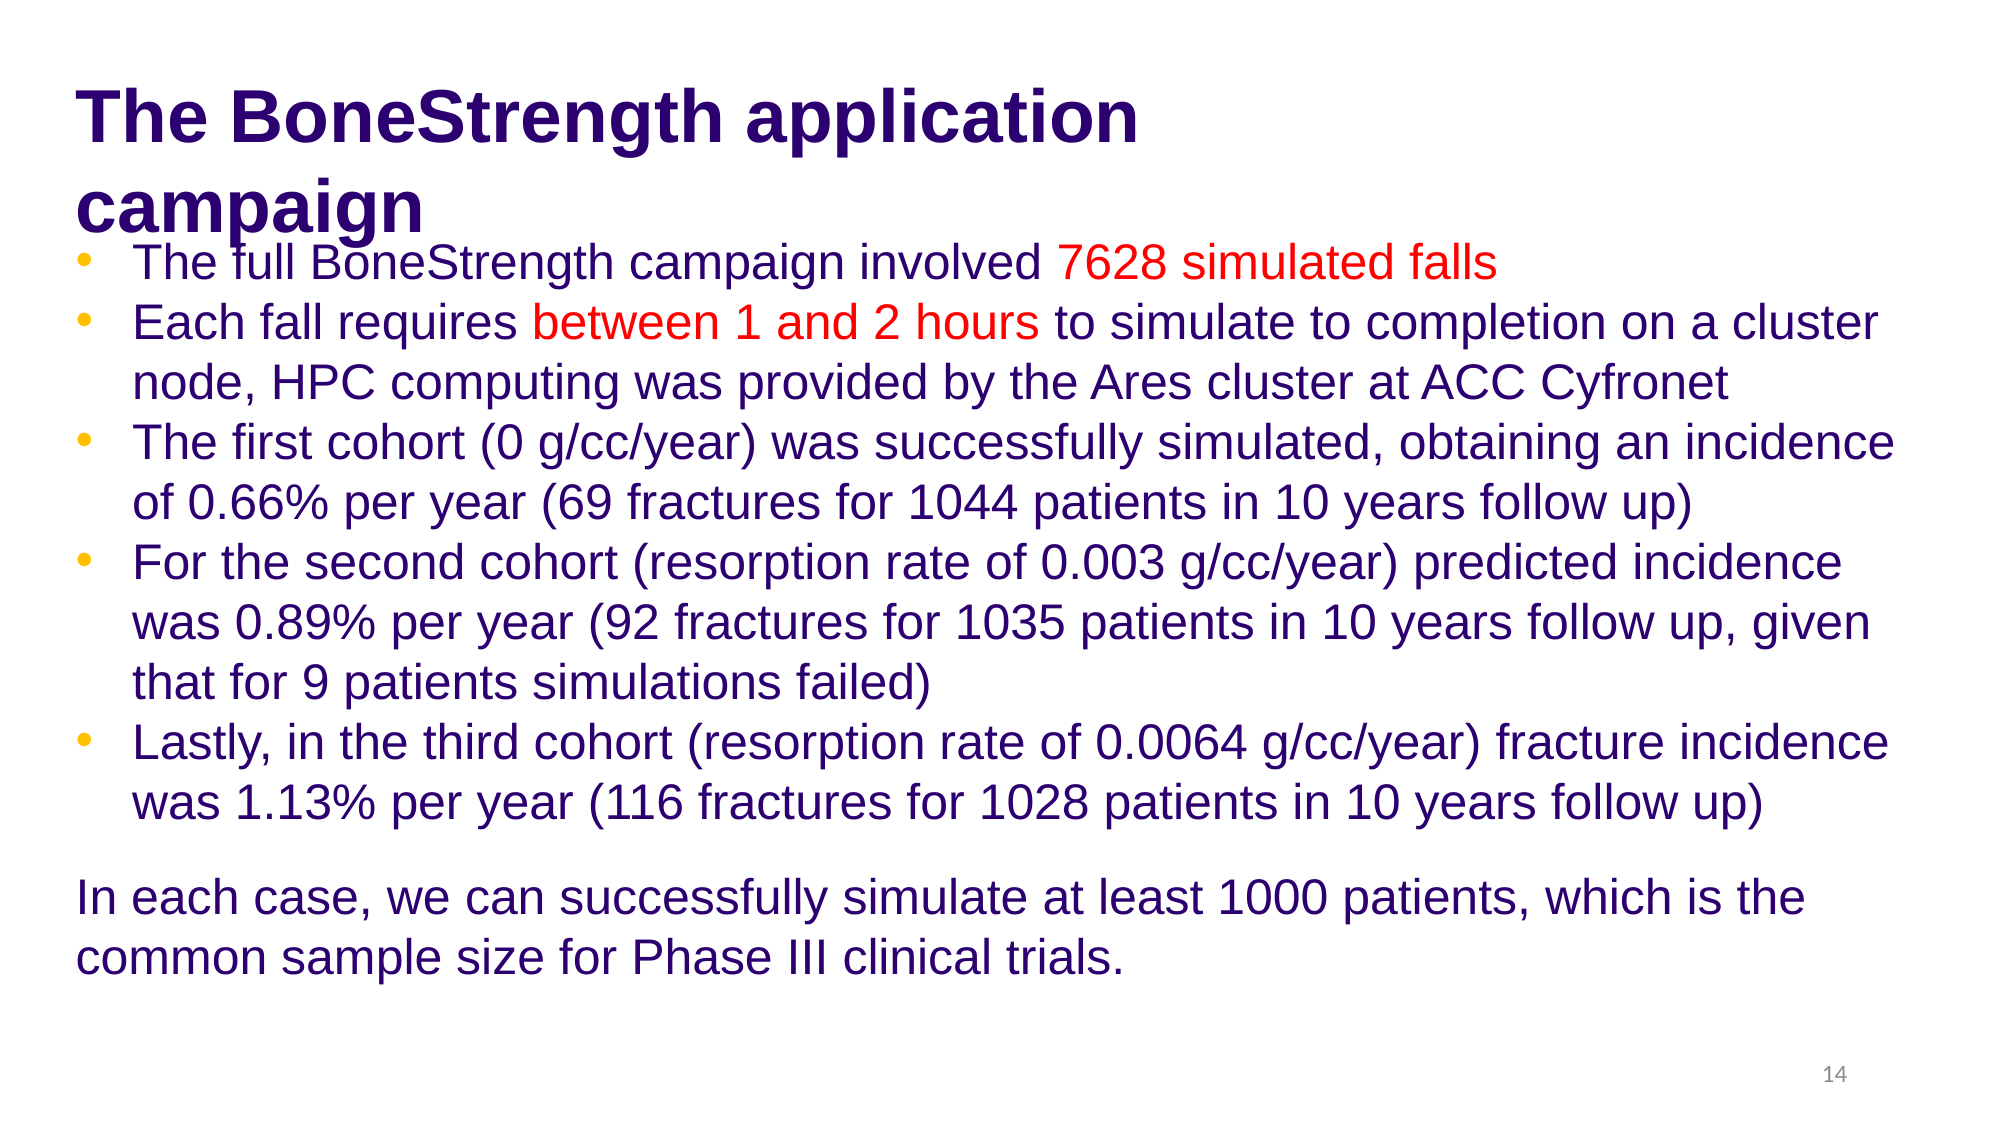

The BoneStrength application campaign
The full BoneStrength campaign involved 7628 simulated falls
Each fall requires between 1 and 2 hours to simulate to completion on a cluster node, HPC computing was provided by the Ares cluster at ACC Cyfronet
The first cohort (0 g/cc/year) was successfully simulated, obtaining an incidence of 0.66% per year (69 fractures for 1044 patients in 10 years follow up)
For the second cohort (resorption rate of 0.003 g/cc/year) predicted incidence was 0.89% per year (92 fractures for 1035 patients in 10 years follow up, given that for 9 patients simulations failed)
Lastly, in the third cohort (resorption rate of 0.0064 g/cc/year) fracture incidence was 1.13% per year (116 fractures for 1028 patients in 10 years follow up)

In each case, we can successfully simulate at least 1000 patients, which is the common sample size for Phase III clinical trials.
14